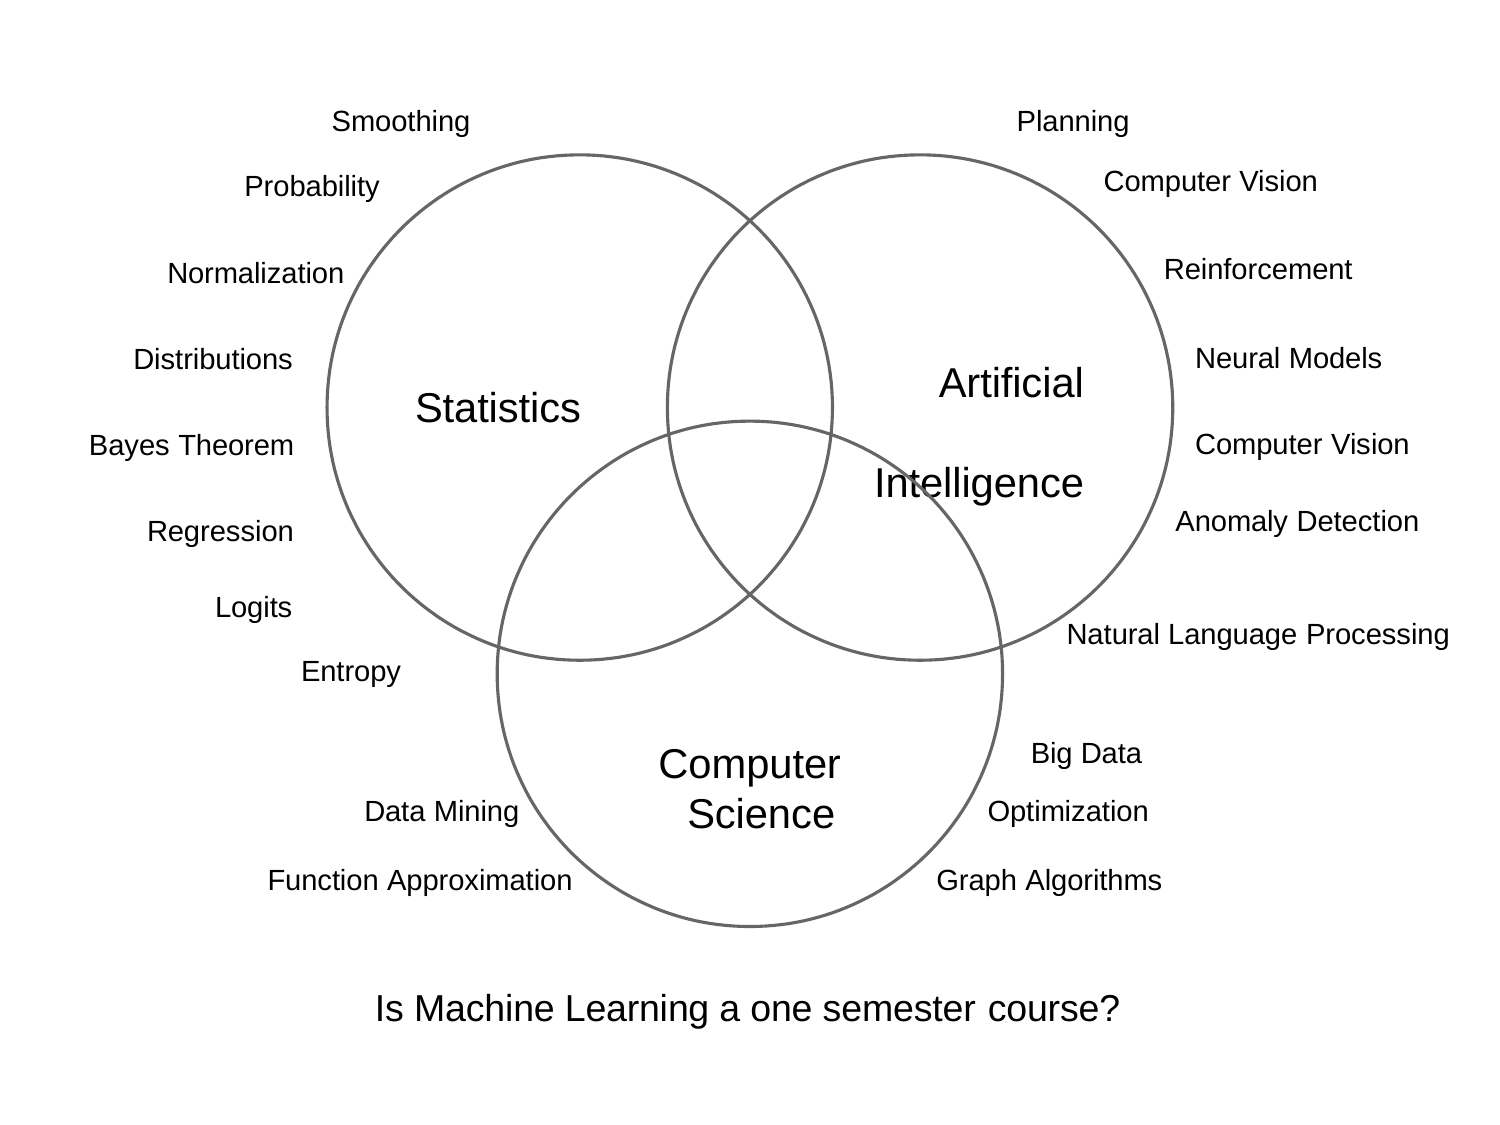

Smoothing
Planning

Computer Vision
Probability
Reinforcement
Normalization
Neural Models
Distributions
Artificial  Intelligence
Statistics

Computer Vision
Bayes Theorem
Anomaly Detection
Regression
Logits
Natural Language Processing
Entropy
Big Data  Optimization
Computer  Science
Data Mining
Graph Algorithms
Function Approximation
Is Machine Learning a one semester course?